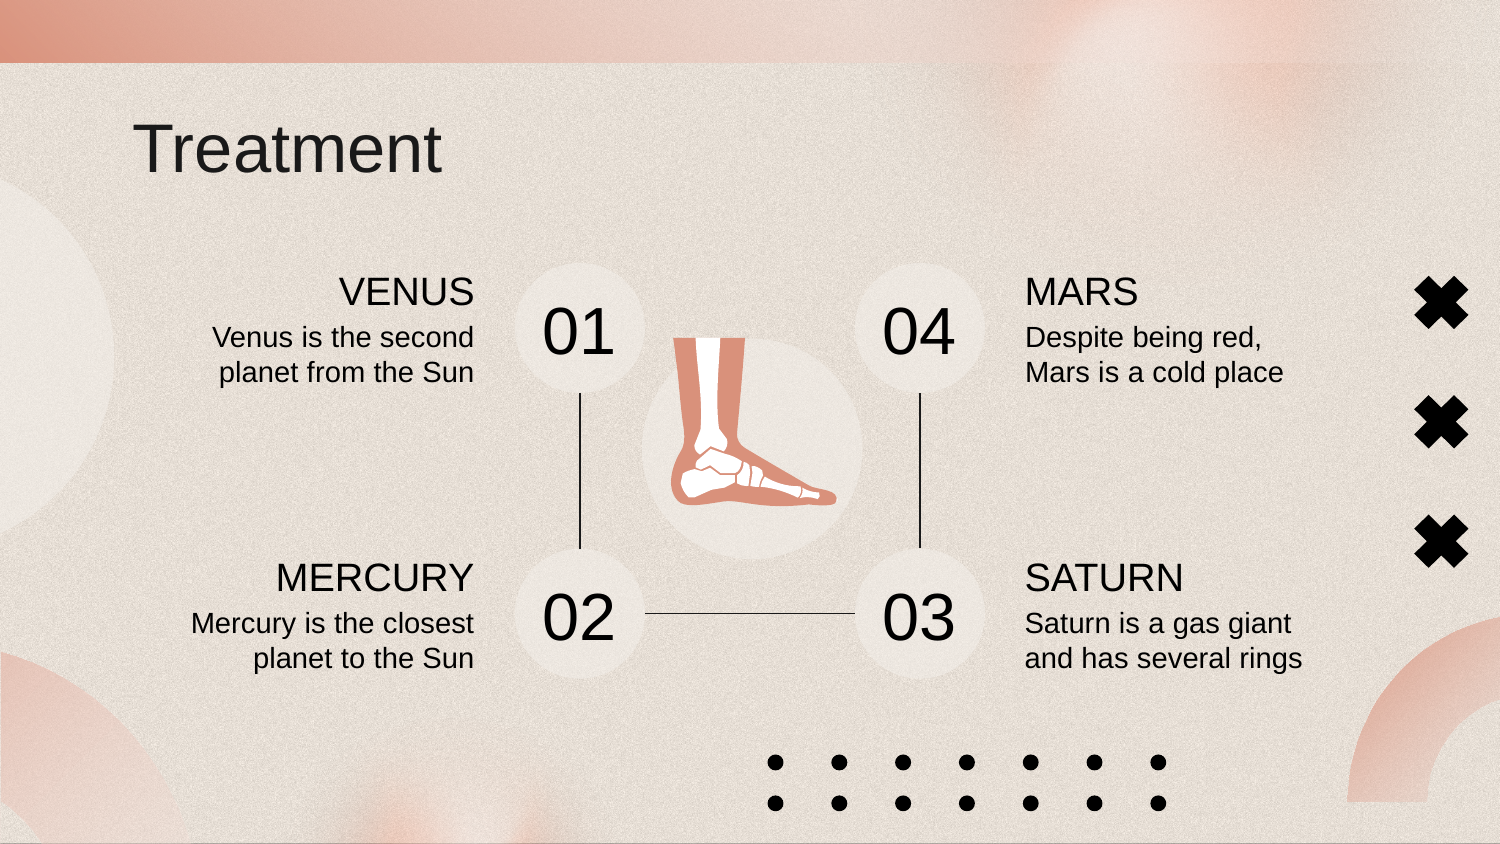

# Treatment
MARS
VENUS

01
04
Venus is the second planet from the Sun
Despite being red, Mars is a cold place

MERCURY
SATURN
02
03
Saturn is a gas giant and has several rings
Mercury is the closest planet to the Sun